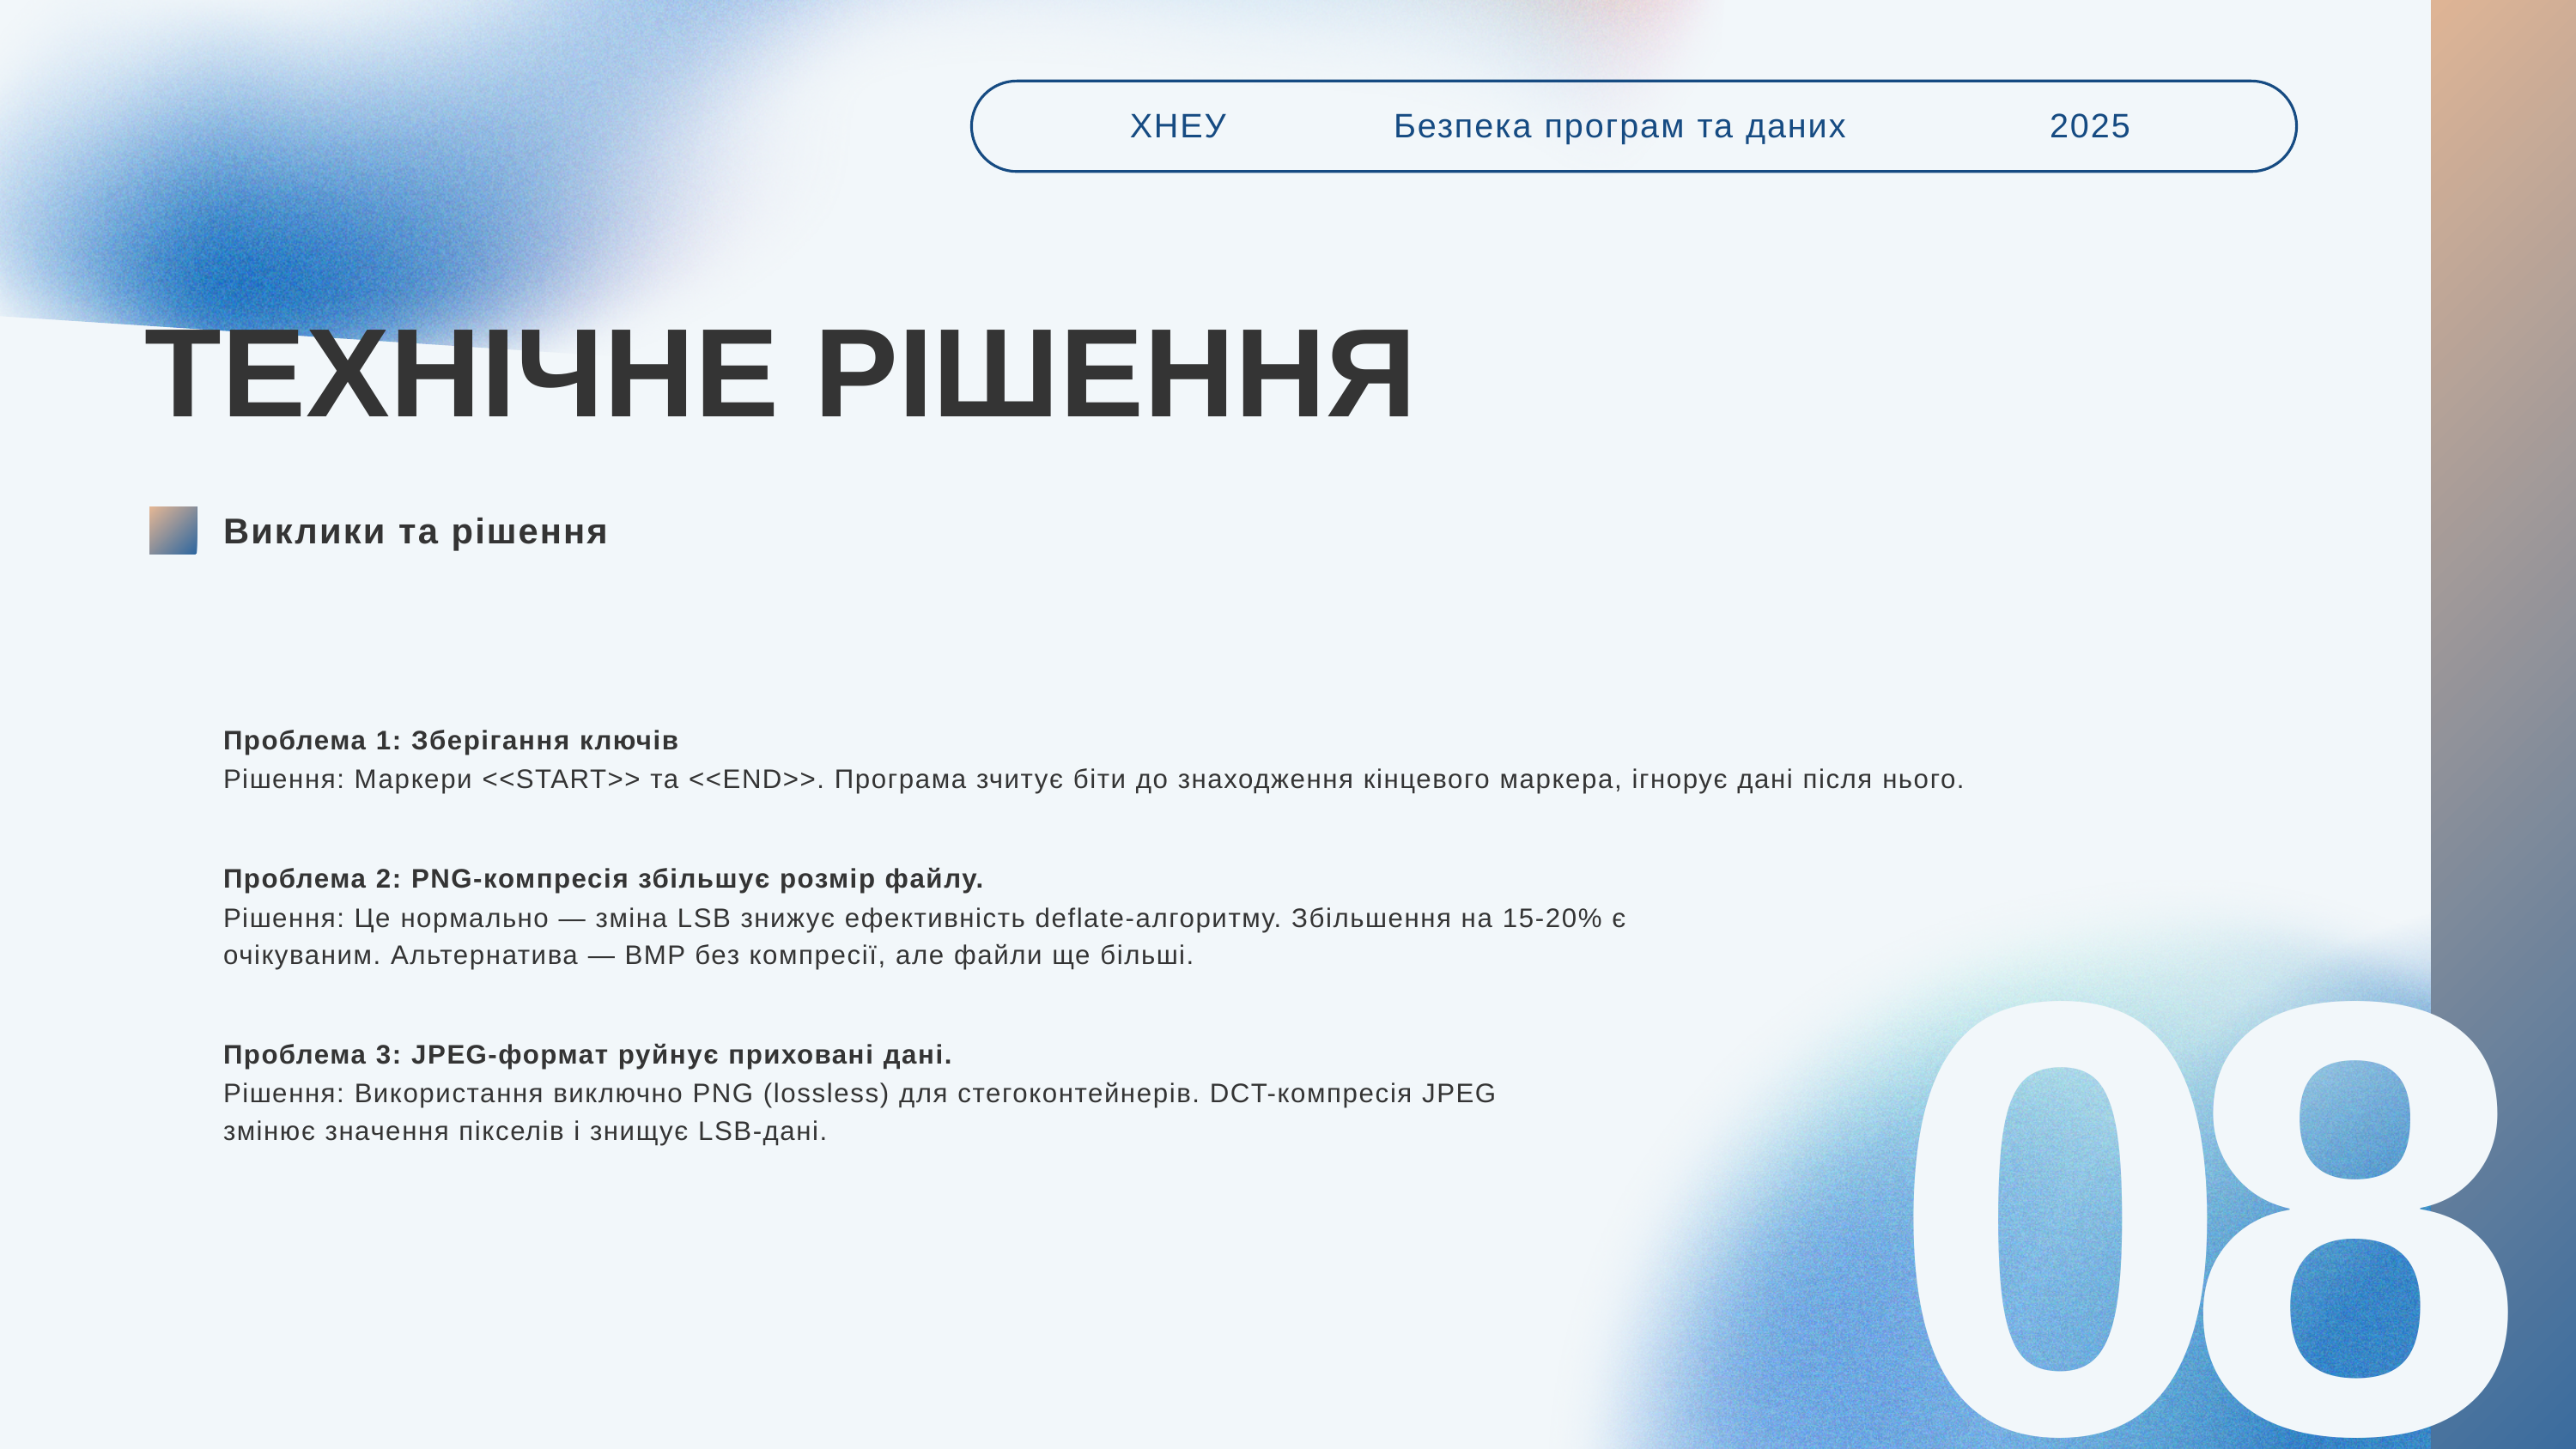

ХНЕУ
Безпека програм та даних
2025
ТЕХНІЧНЕ РІШЕННЯ
Виклики та рішення

Проблема 1: Зберігання ключів
Рішення: Маркери <<START>> та <<END>>. Програма зчитує біти до знаходження кінцевого маркера, ігнорує дані після нього.
Проблема 2: PNG-компресія збільшує розмір файлу.

Рішення: Це нормально — зміна LSB знижує ефективність deflate-алгоритму. Збільшення на 15-20% є очікуваним. Альтернатива — BMP без компресії, але файли ще більші.
08
Проблема 3: JPEG-формат руйнує приховані дані.
Рішення: Використання виключно PNG (lossless) для стегоконтейнерів. DCT-компресія JPEG змінює значення пікселів і знищує LSB-дані.